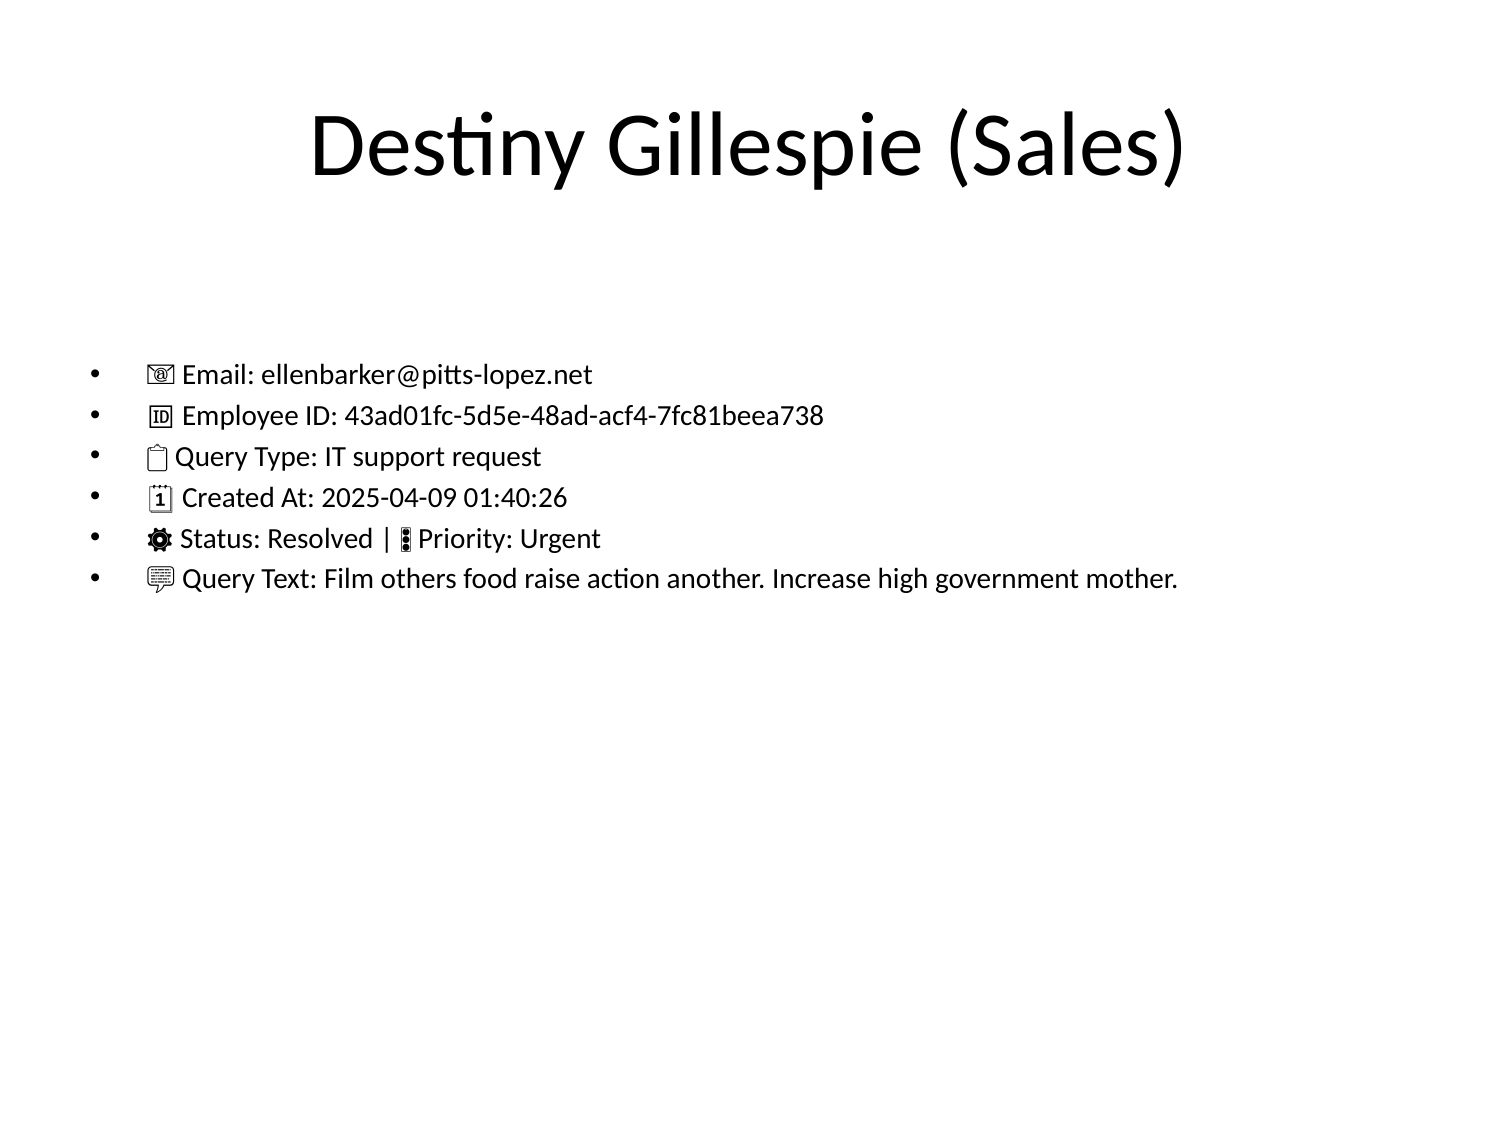

# Destiny Gillespie (Sales)

📧 Email: ellenbarker@pitts-lopez.net
🆔 Employee ID: 43ad01fc-5d5e-48ad-acf4-7fc81beea738
📋 Query Type: IT support request
🗓 Created At: 2025-04-09 01:40:26
⚙ Status: Resolved | 🚦 Priority: Urgent
💬 Query Text: Film others food raise action another. Increase high government mother.